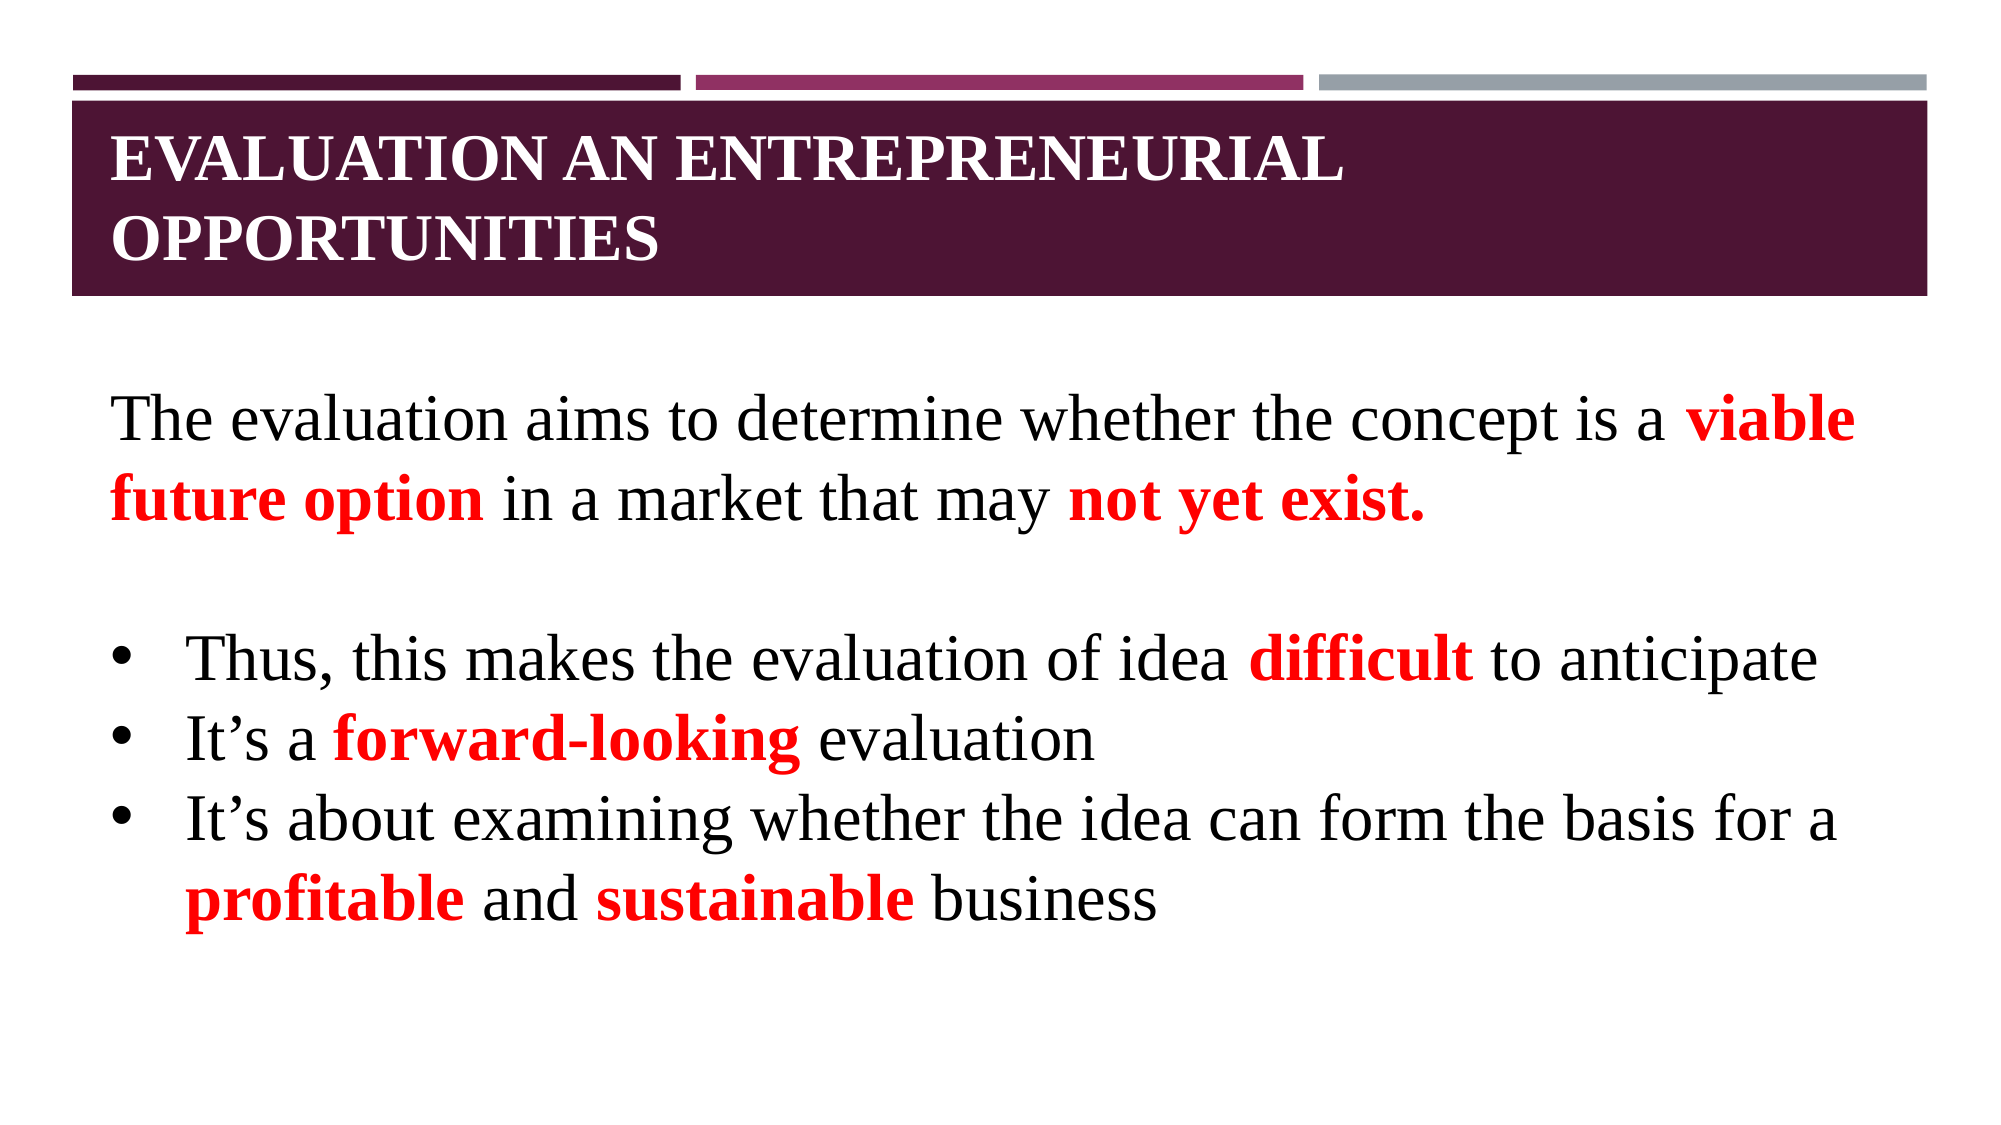

# EVALUATION AN ENTREPRENEURIAL OPPORTUNITIES
The evaluation aims to determine whether the concept is a viable future option in a market that may not yet exist.

Thus, this makes the evaluation of idea difficult to anticipate
It’s a forward-looking evaluation
﻿It’s about examining whether the idea can form the basis for a profitable and sustainable business